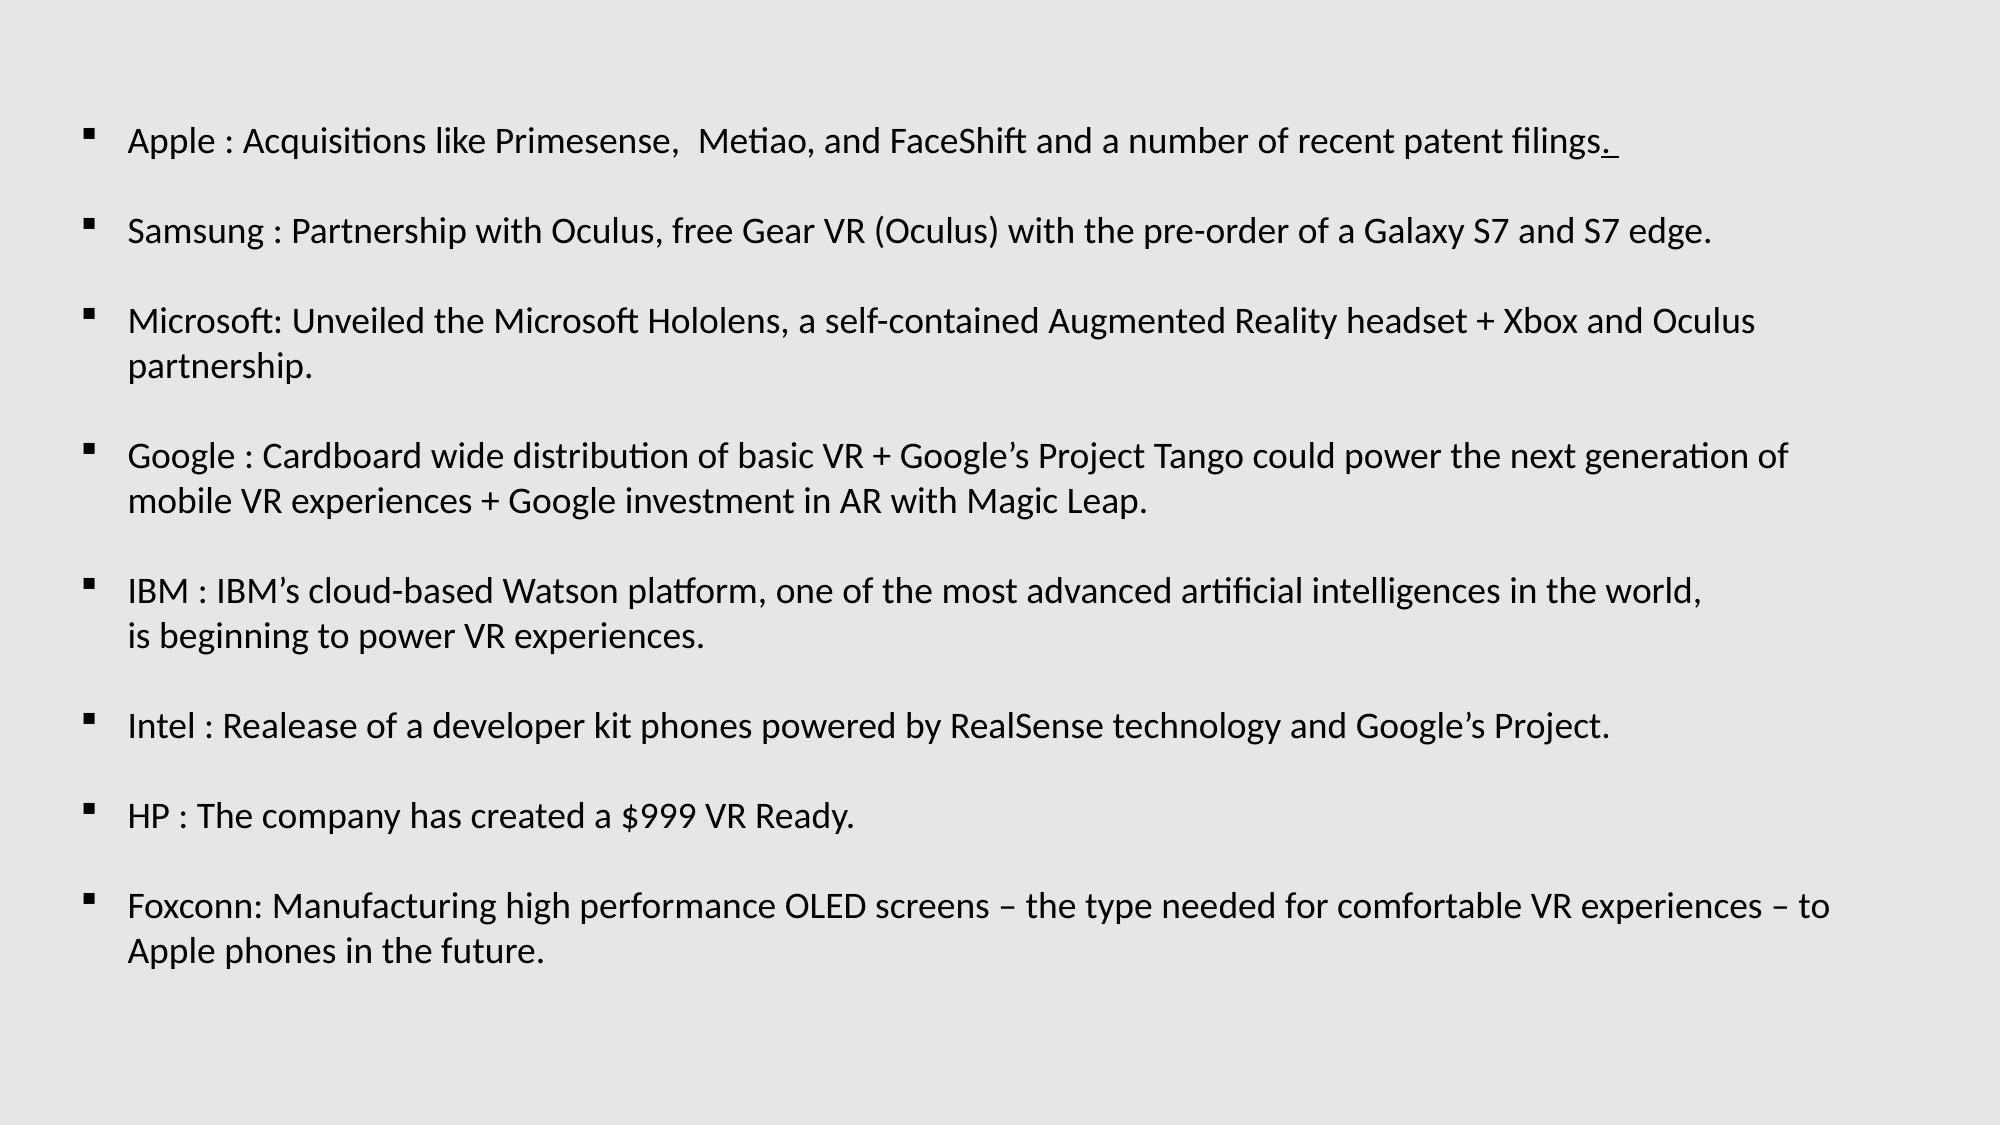

#
Apple : Acquisitions like Primesense,  Metiao, and FaceShift and a number of recent patent filings.

Samsung : Partnership with Oculus, free Gear VR (Oculus) with the pre-order of a Galaxy S7 and S7 edge.

Microsoft: Unveiled the Microsoft Hololens, a self-contained Augmented Reality headset + Xbox and Oculus partnership.

Google : Cardboard wide distribution of basic VR + Google’s Project Tango could power the next generation of mobile VR experiences + Google investment in AR with Magic Leap.

IBM : IBM’s cloud-based Watson platform, one of the most advanced artificial intelligences in the world, is beginning to power VR experiences.

Intel : Realease of a developer kit phones powered by RealSense technology and Google’s Project.

HP : The company has created a $999 VR Ready.

Foxconn: Manufacturing high performance OLED screens – the type needed for comfortable VR experiences – to Apple phones in the future.